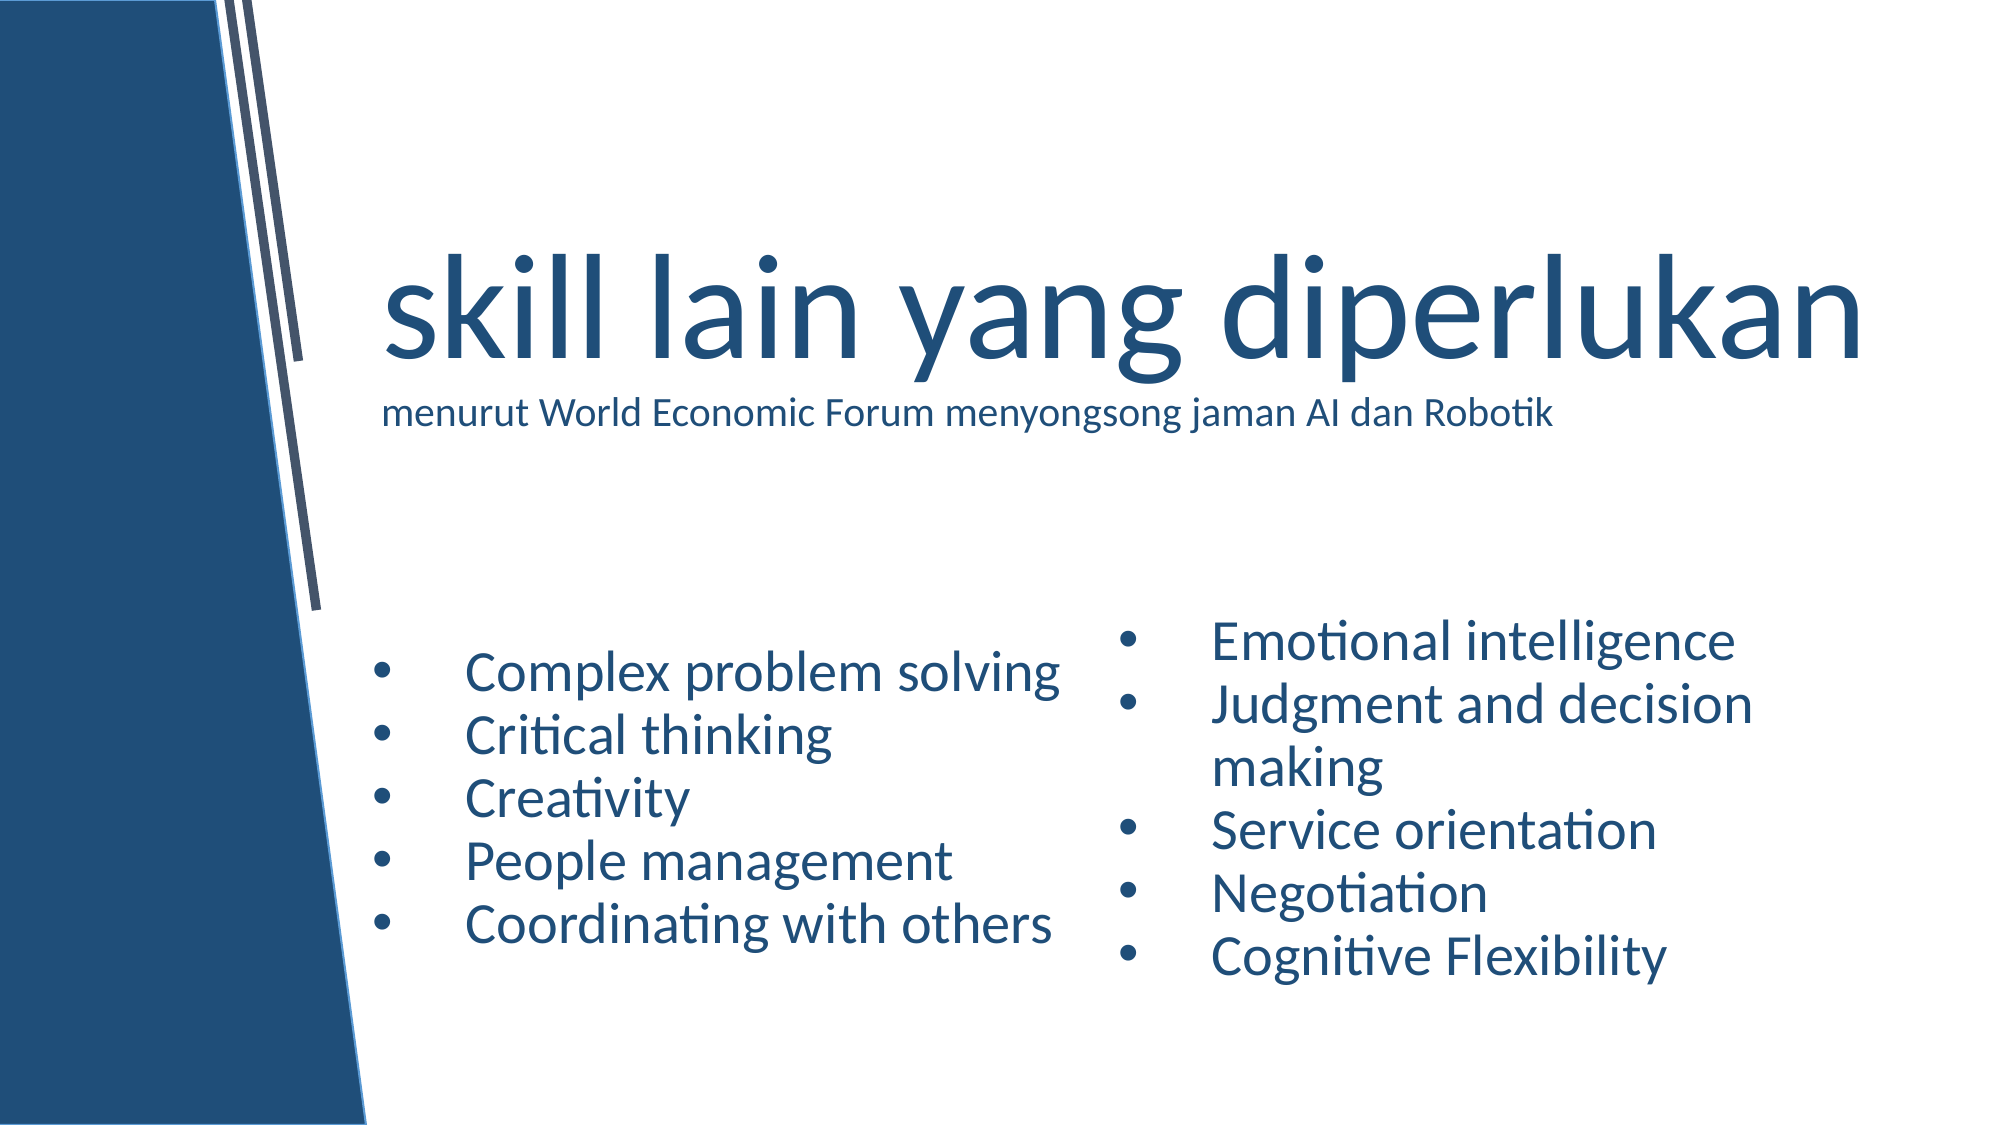

# skill lain yang diperlukan menurut World Economic Forum menyongsong jaman AI dan Robotik
Complex problem solving
Critical thinking
Creativity
People management
Coordinating with others
Emotional intelligence
Judgment and decision making
Service orientation
Negotiation
Cognitive Flexibility